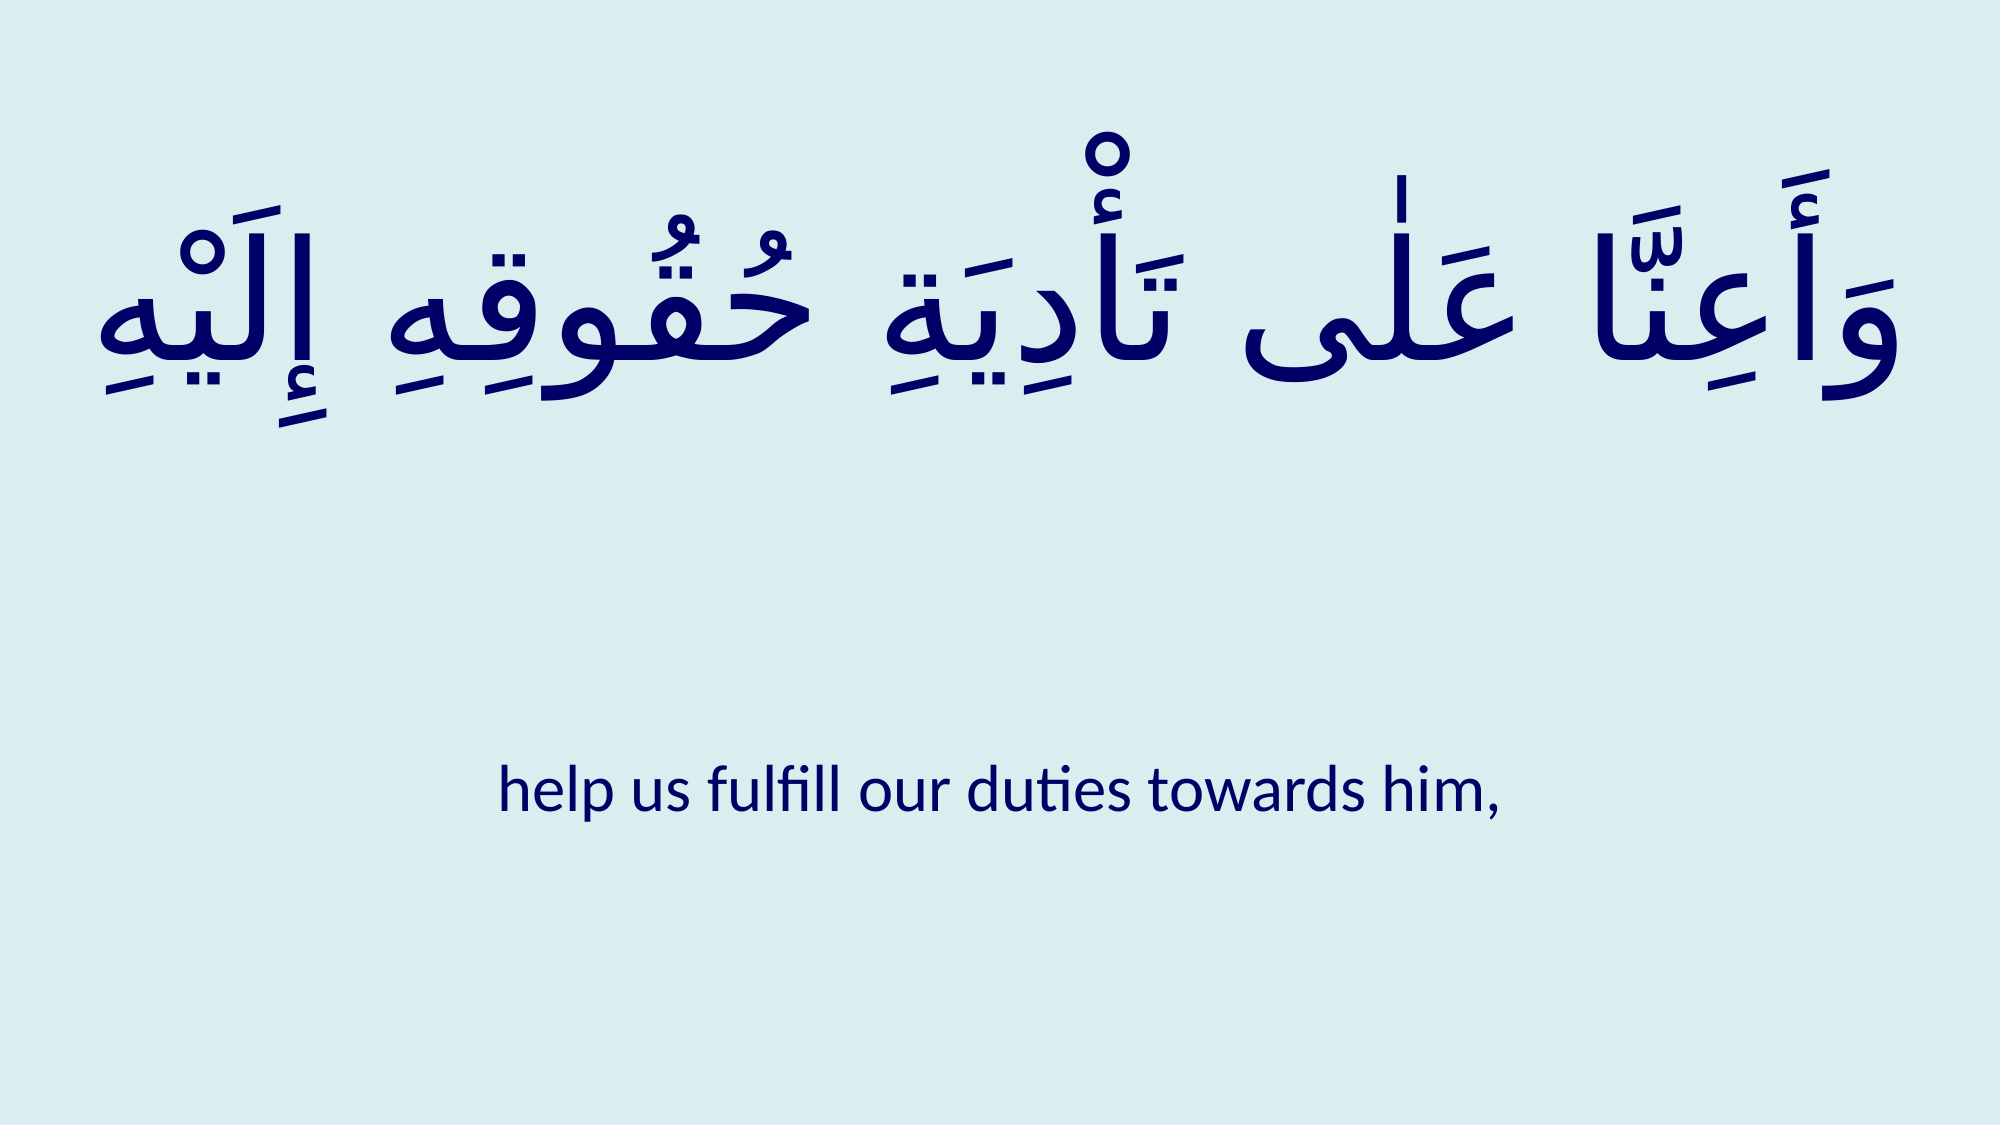

# وَأَعِنَّا عَلٰى تَأْدِيَةِ حُقُوقِهِ إِلَيْهِ
help us fulfill our duties towards him,